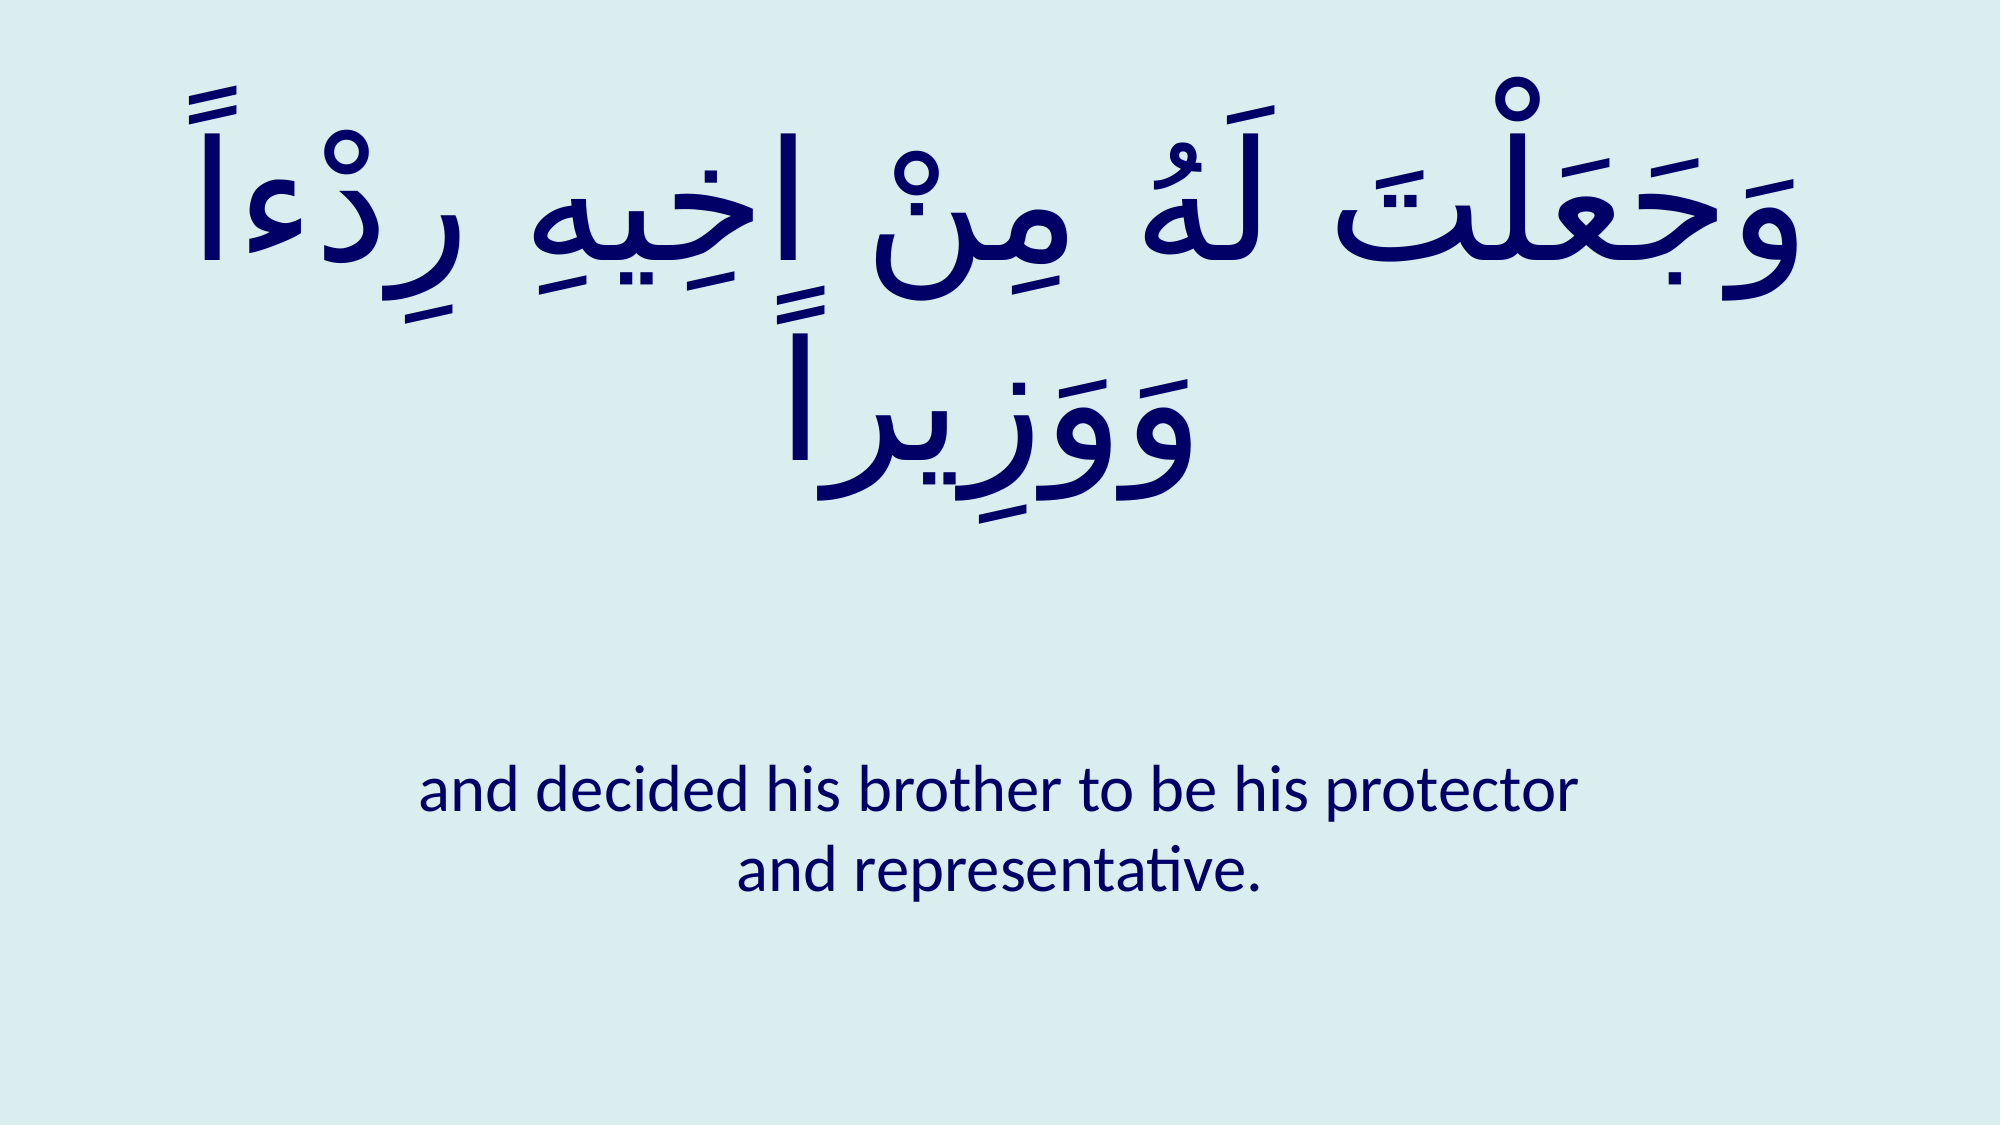

# وَجَعَلْتَ لَهُ مِنْ اخِيهِ رِدْءاً وَوَزِيراً
and decided his brother to be his protector and representative.